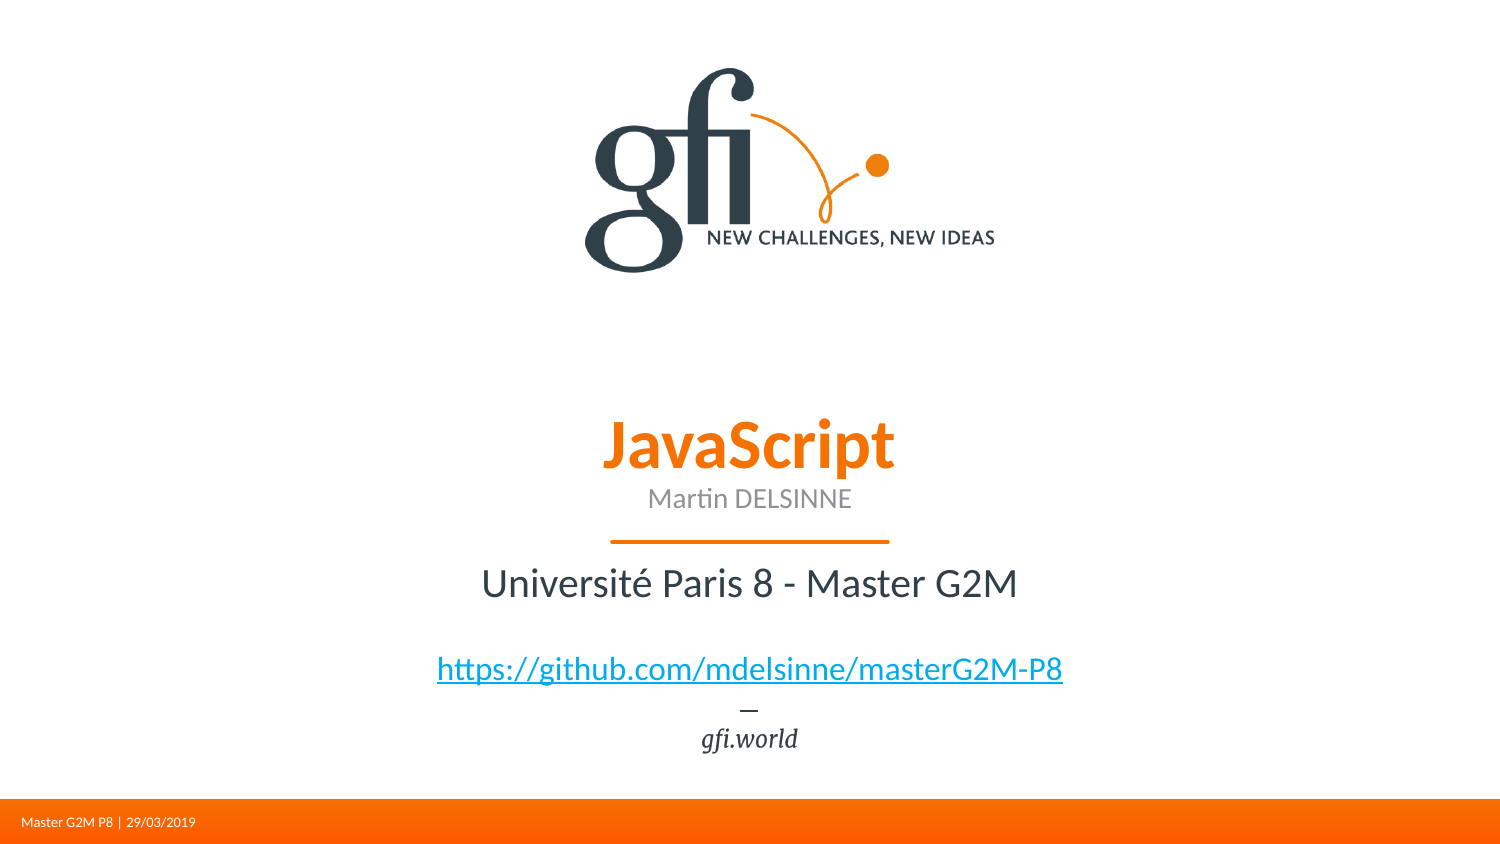

# JavaScript Martin DELSINNE
Université Paris 8 - Master G2M

https://github.com/mdelsinne/masterG2M-P8

Master G2M P8 | 29/03/2019